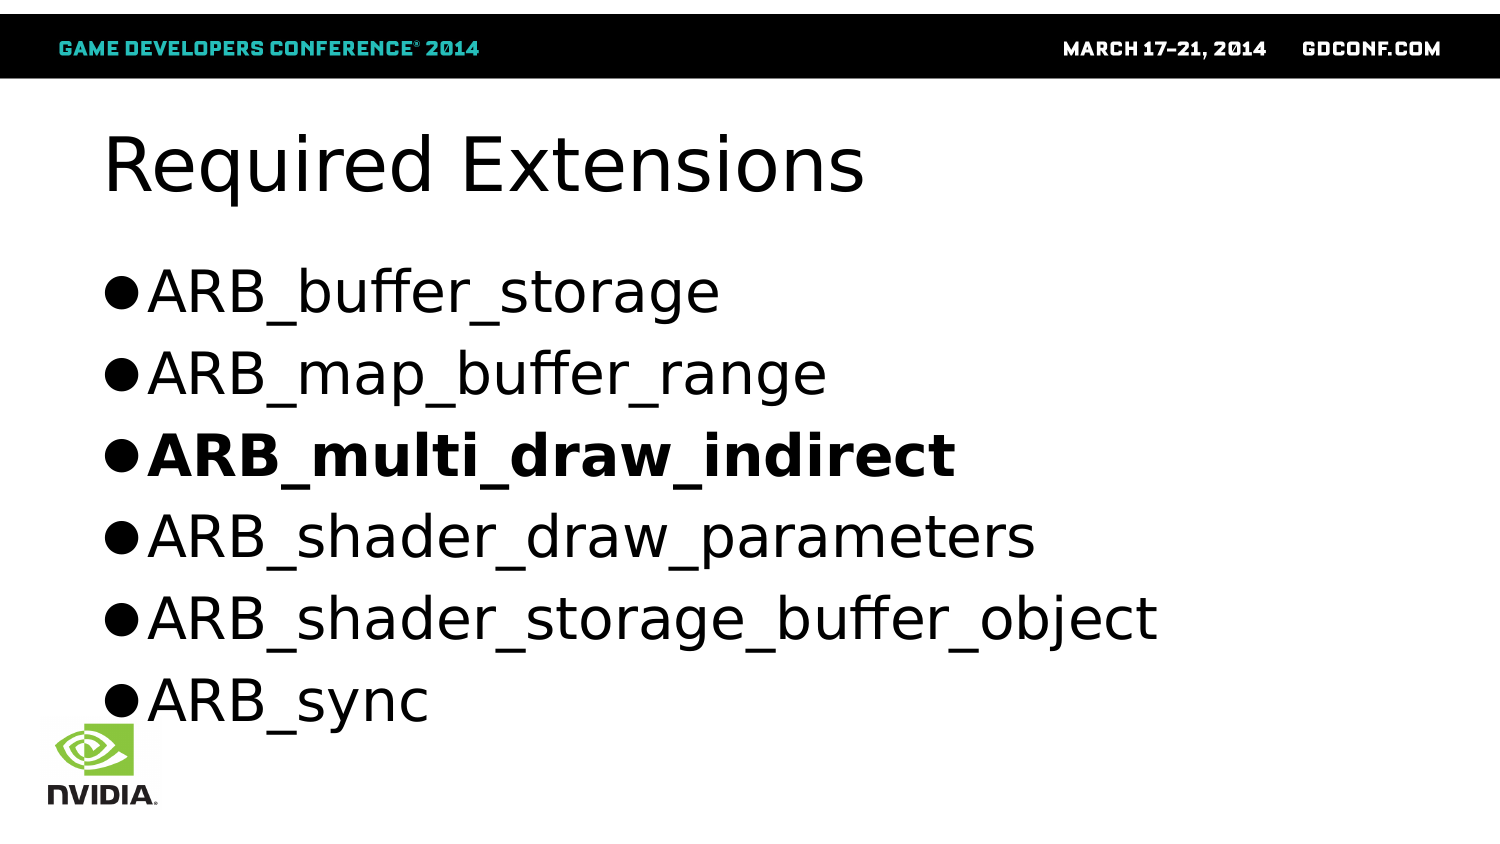

# Required Extensions
ARB_buffer_storage
ARB_map_buffer_range
ARB_multi_draw_indirect
ARB_shader_draw_parameters
ARB_shader_storage_buffer_object
ARB_sync